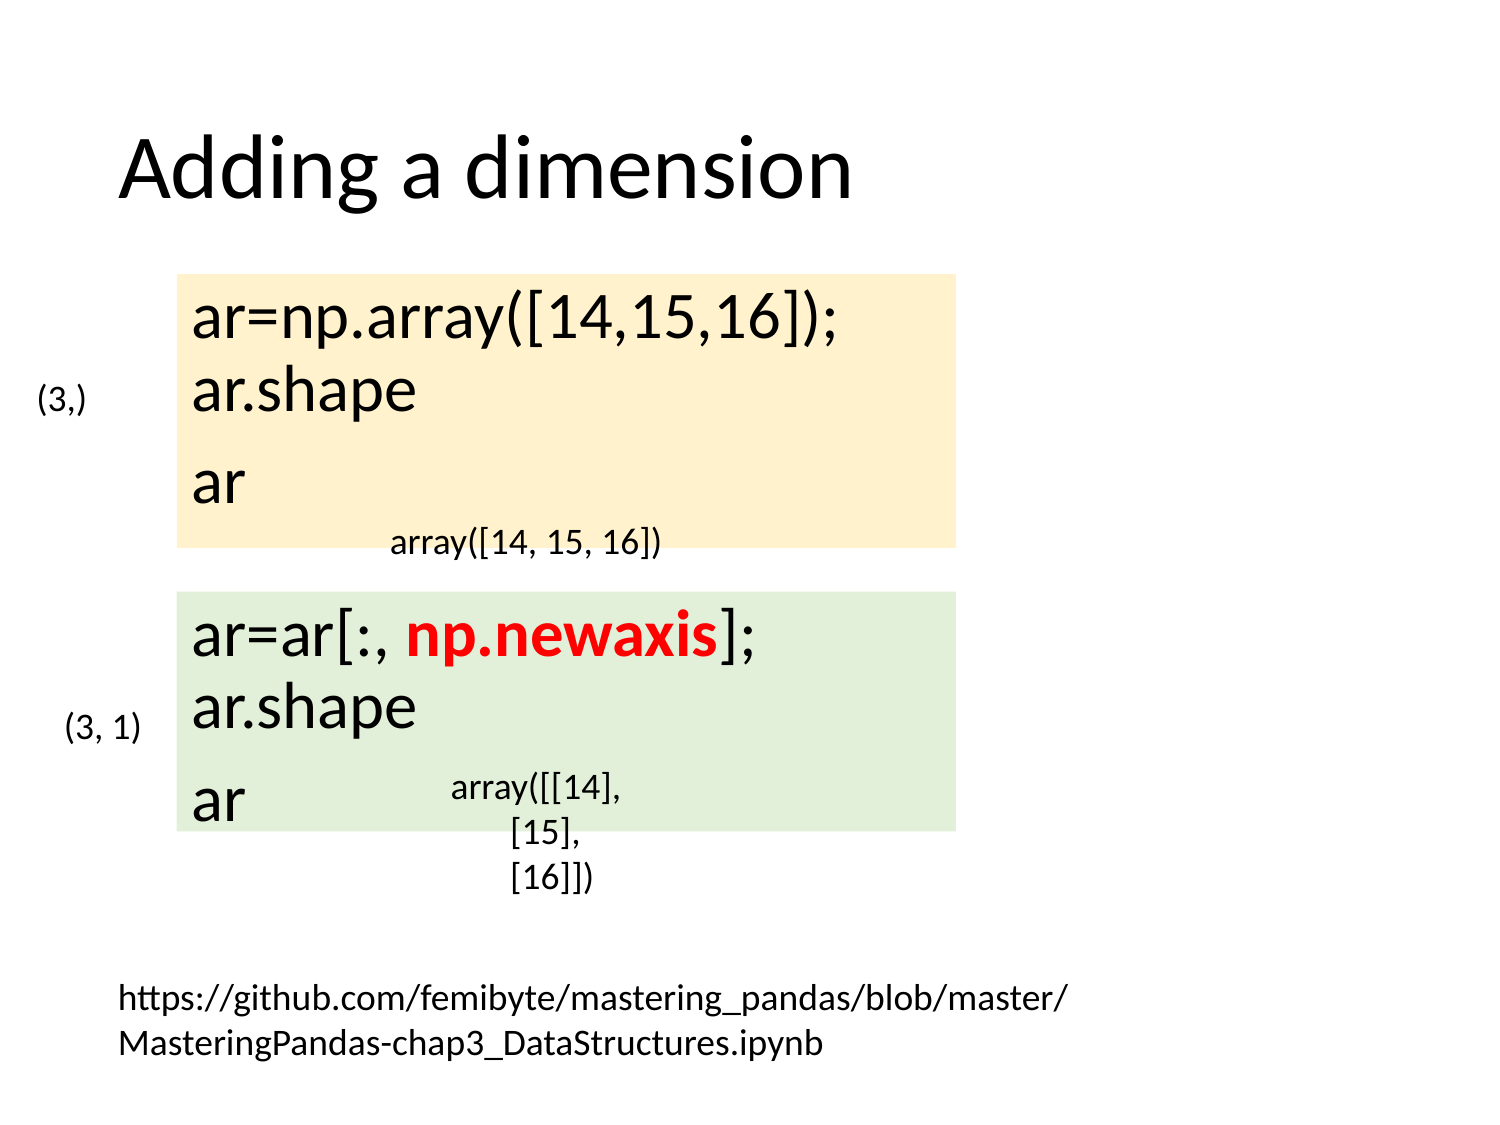

# Adding a dimension
ar=np.array([14,15,16]); ar.shape
ar
(3,)
array([14, 15, 16])
ar=ar[:, np.newaxis]; ar.shape
ar
(3, 1)
array([[14],
       [15],
       [16]])
https://github.com/femibyte/mastering_pandas/blob/master/MasteringPandas-chap3_DataStructures.ipynb